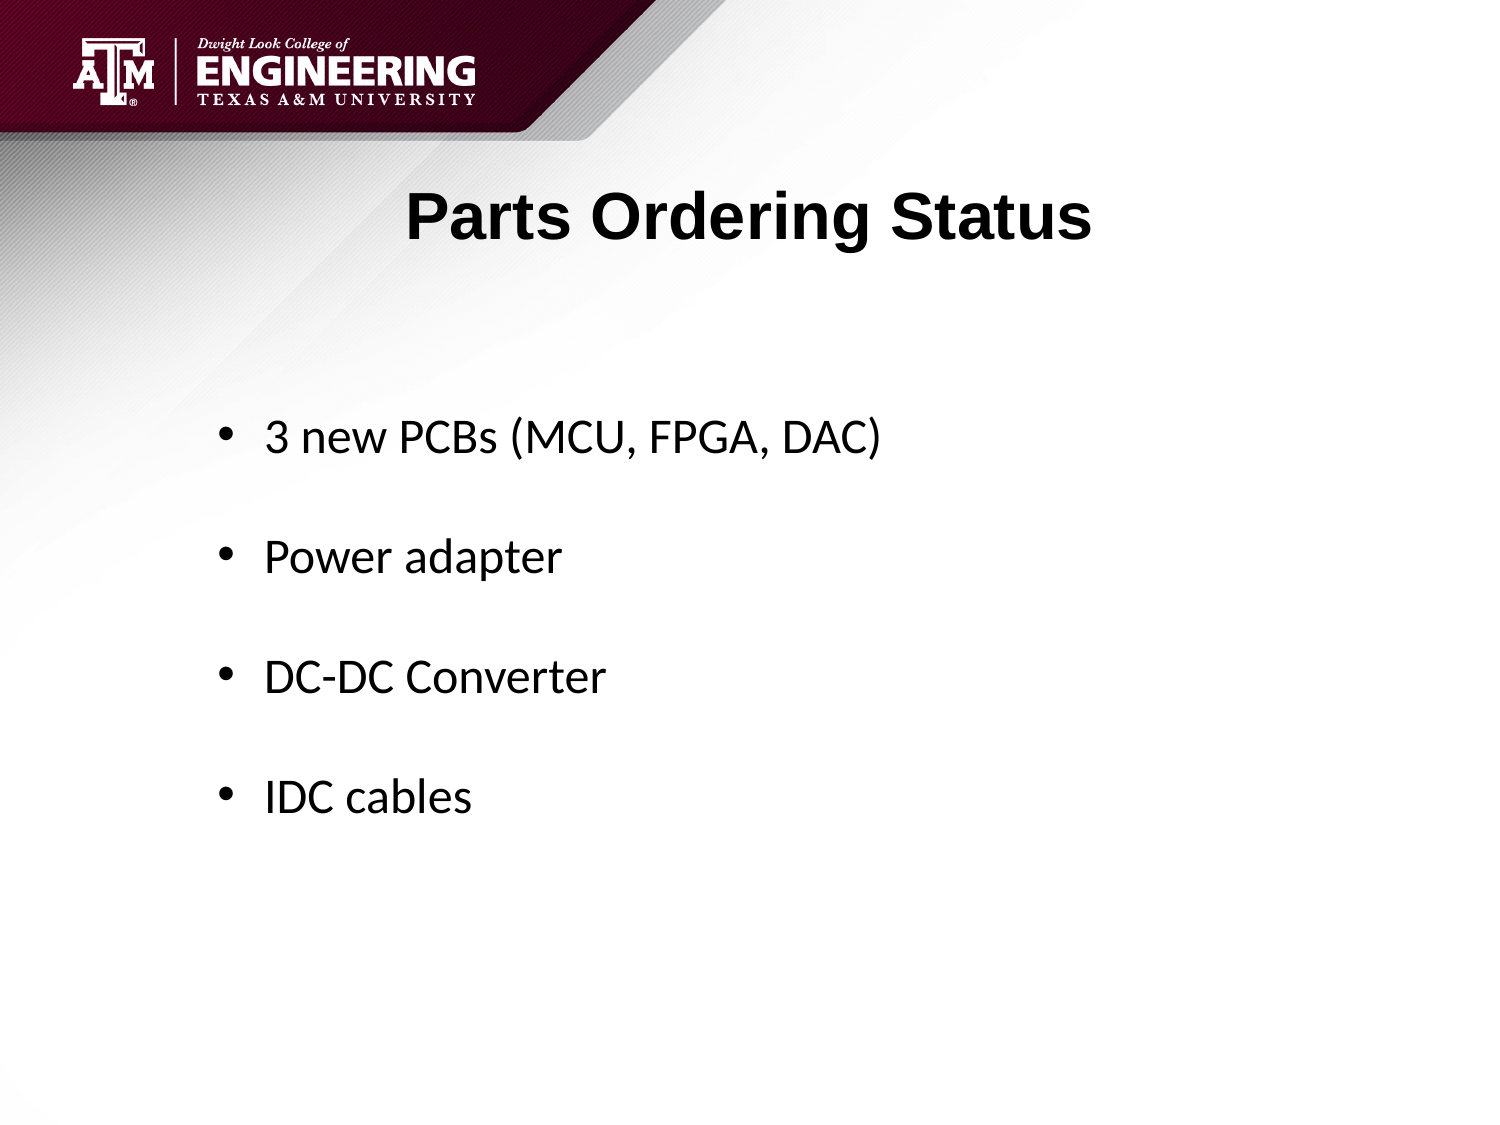

# Parts Ordering Status
3 new PCBs (MCU, FPGA, DAC)
Power adapter
DC-DC Converter
IDC cables